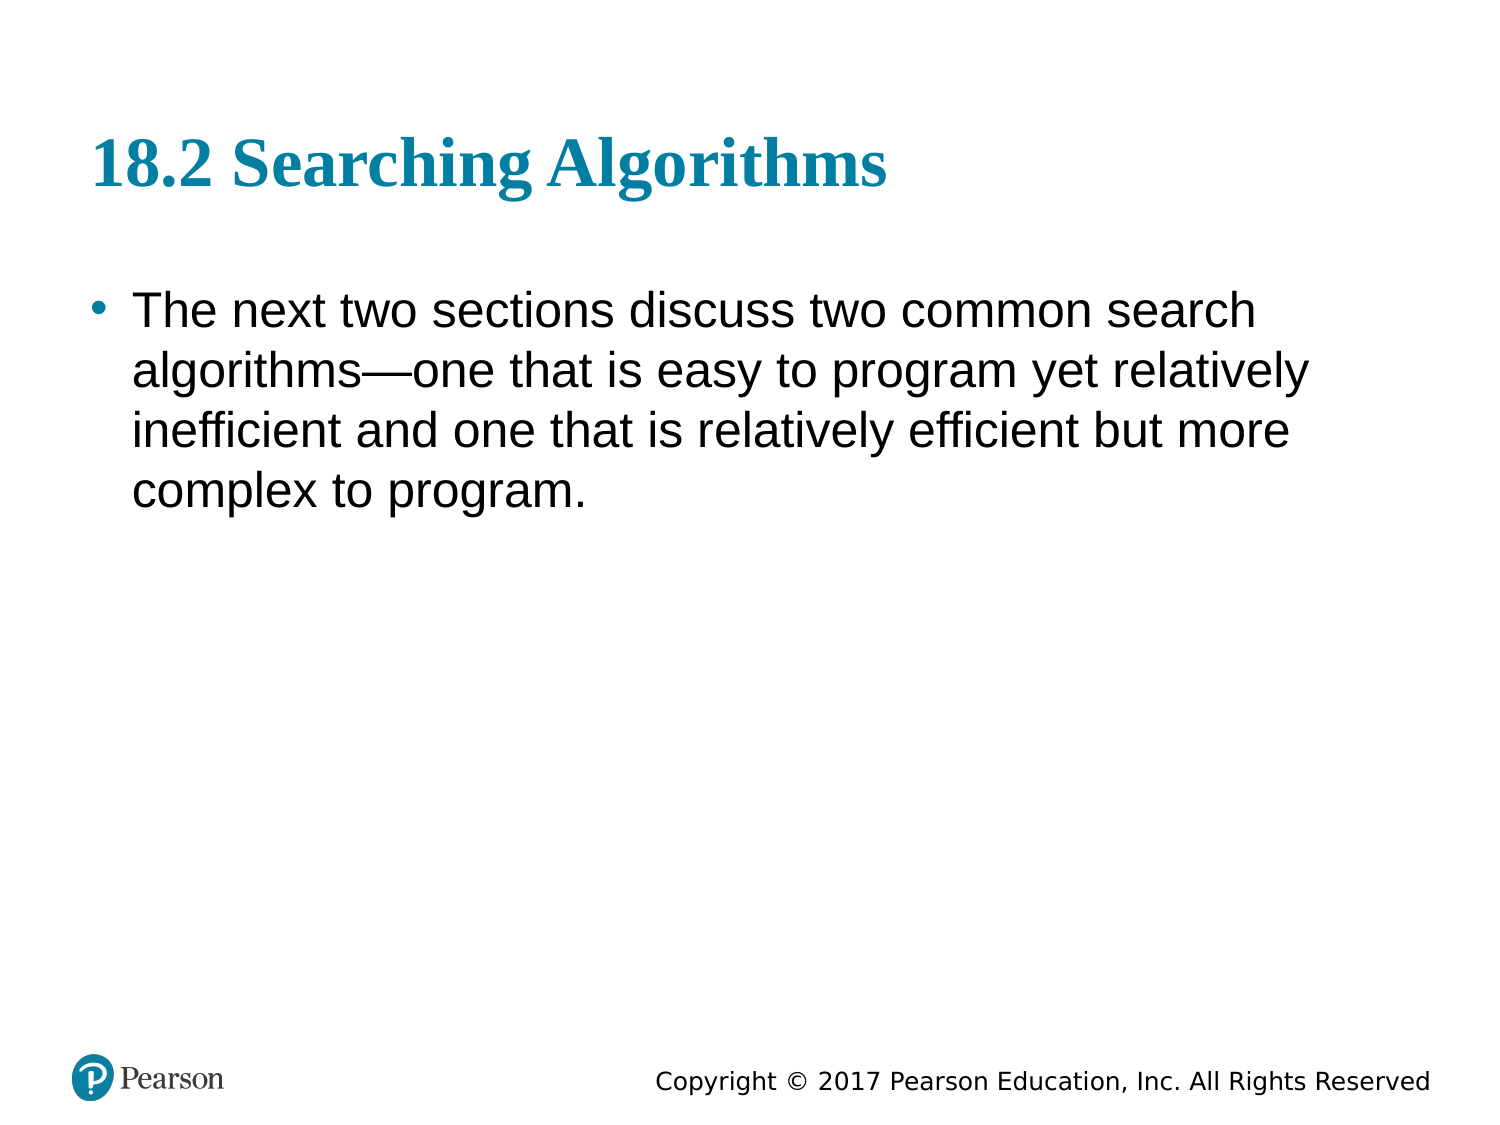

# 18.2 Searching Algorithms
The next two sections discuss two common search algorithms—one that is easy to program yet relatively inefficient and one that is relatively efficient but more complex to program.